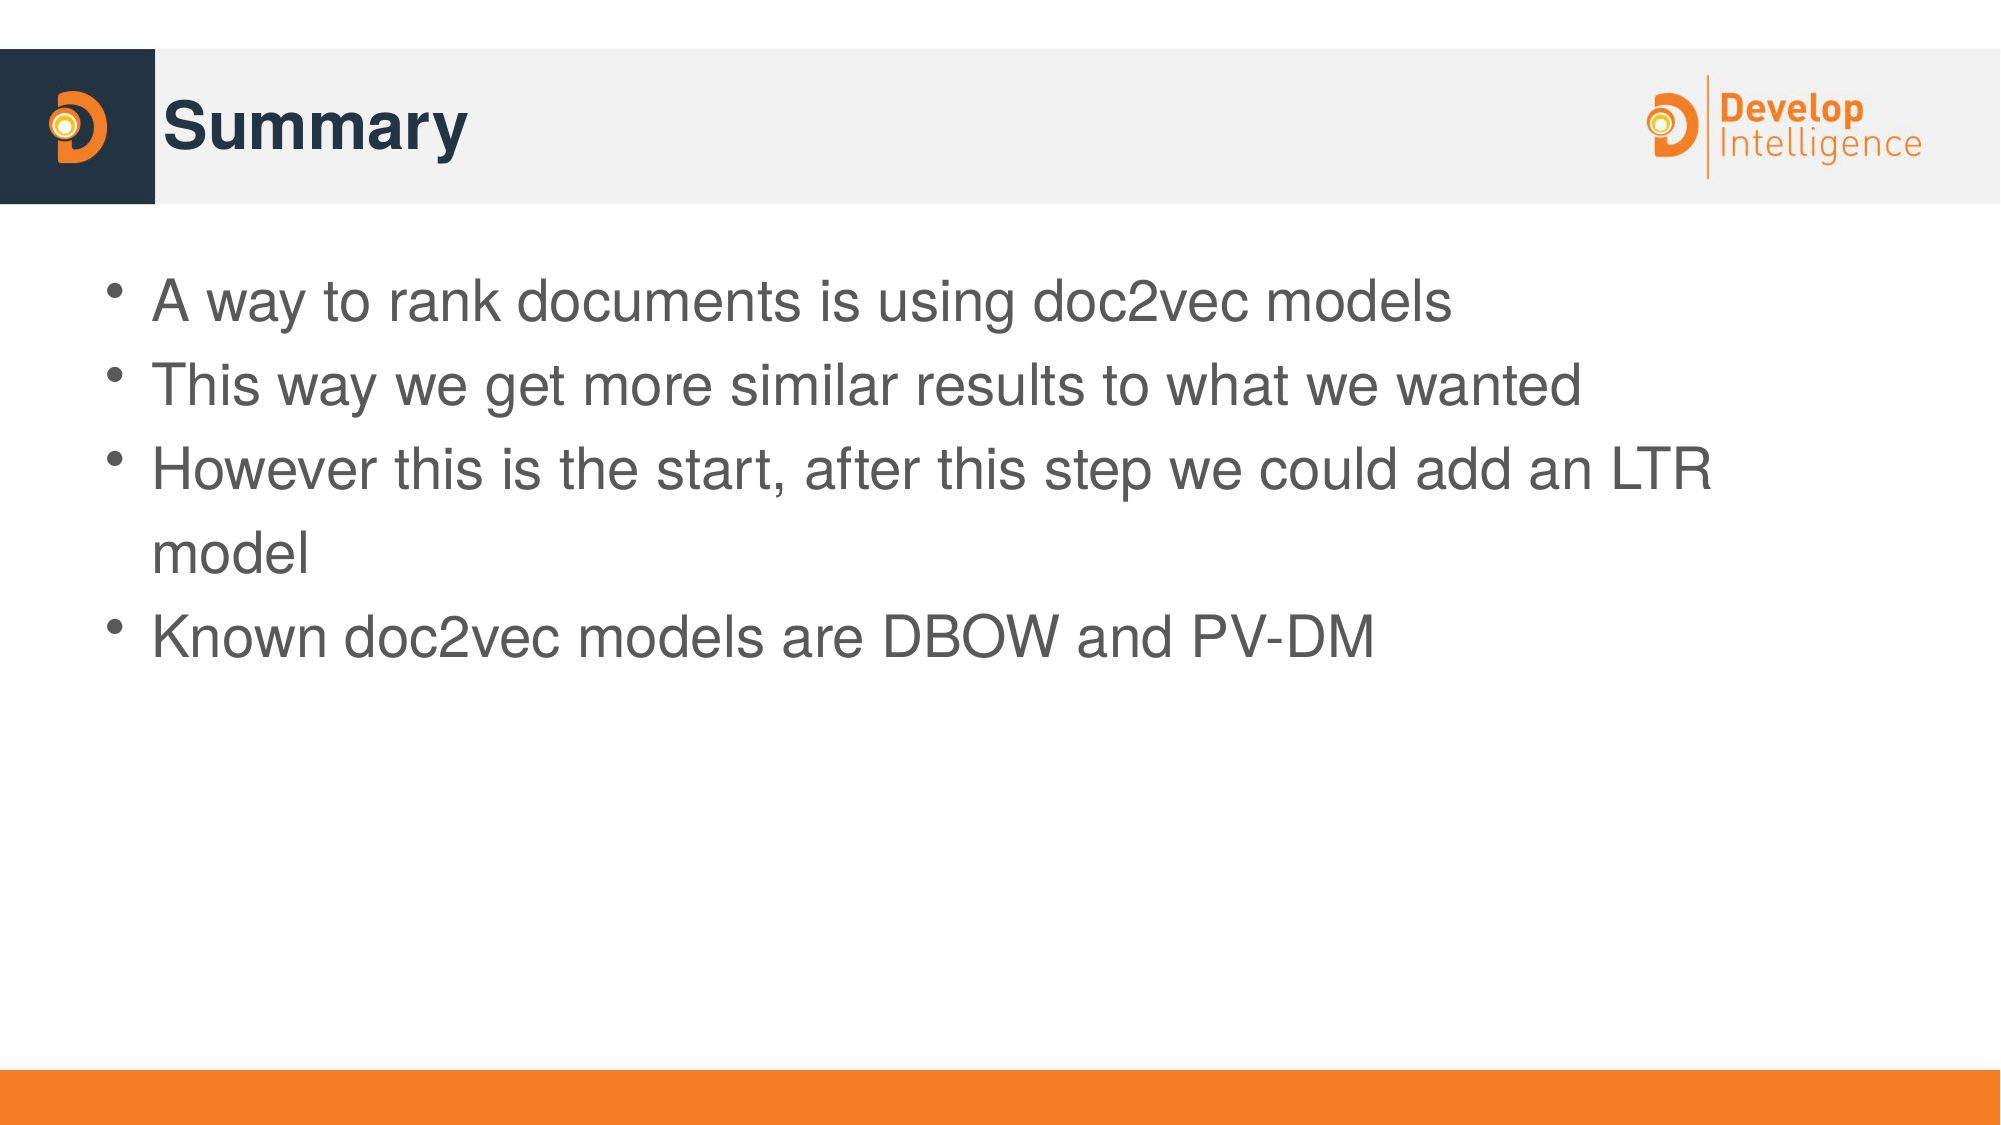

# Summary
A way to rank documents is using doc2vec models
This way we get more similar results to what we wanted
However this is the start, after this step we could add an LTR model
Known doc2vec models are DBOW and PV-DM
66